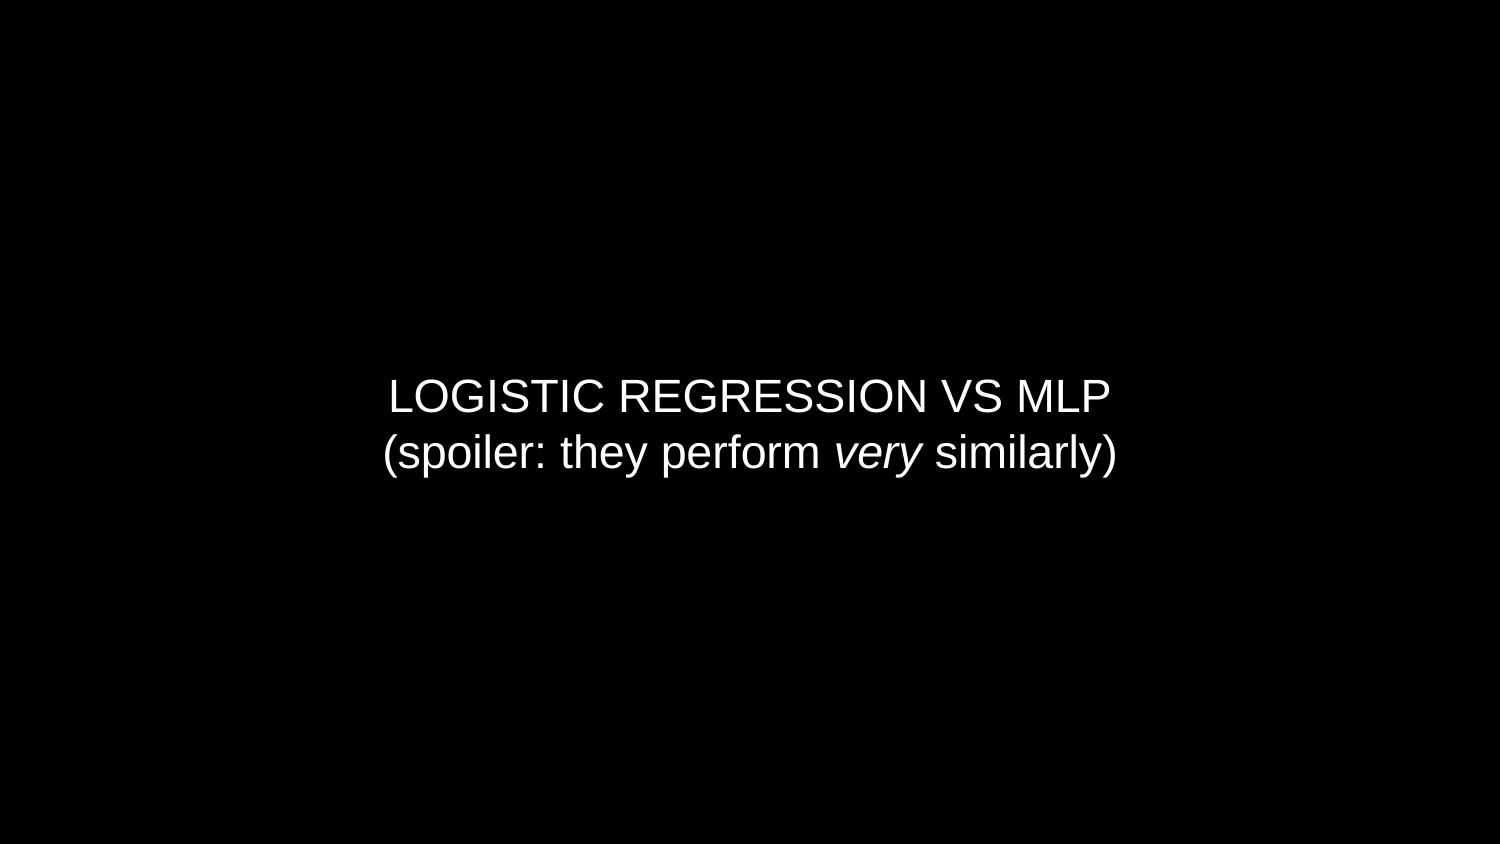

# LOGISTIC REGRESSION VS MLP
(spoiler: they perform very similarly)